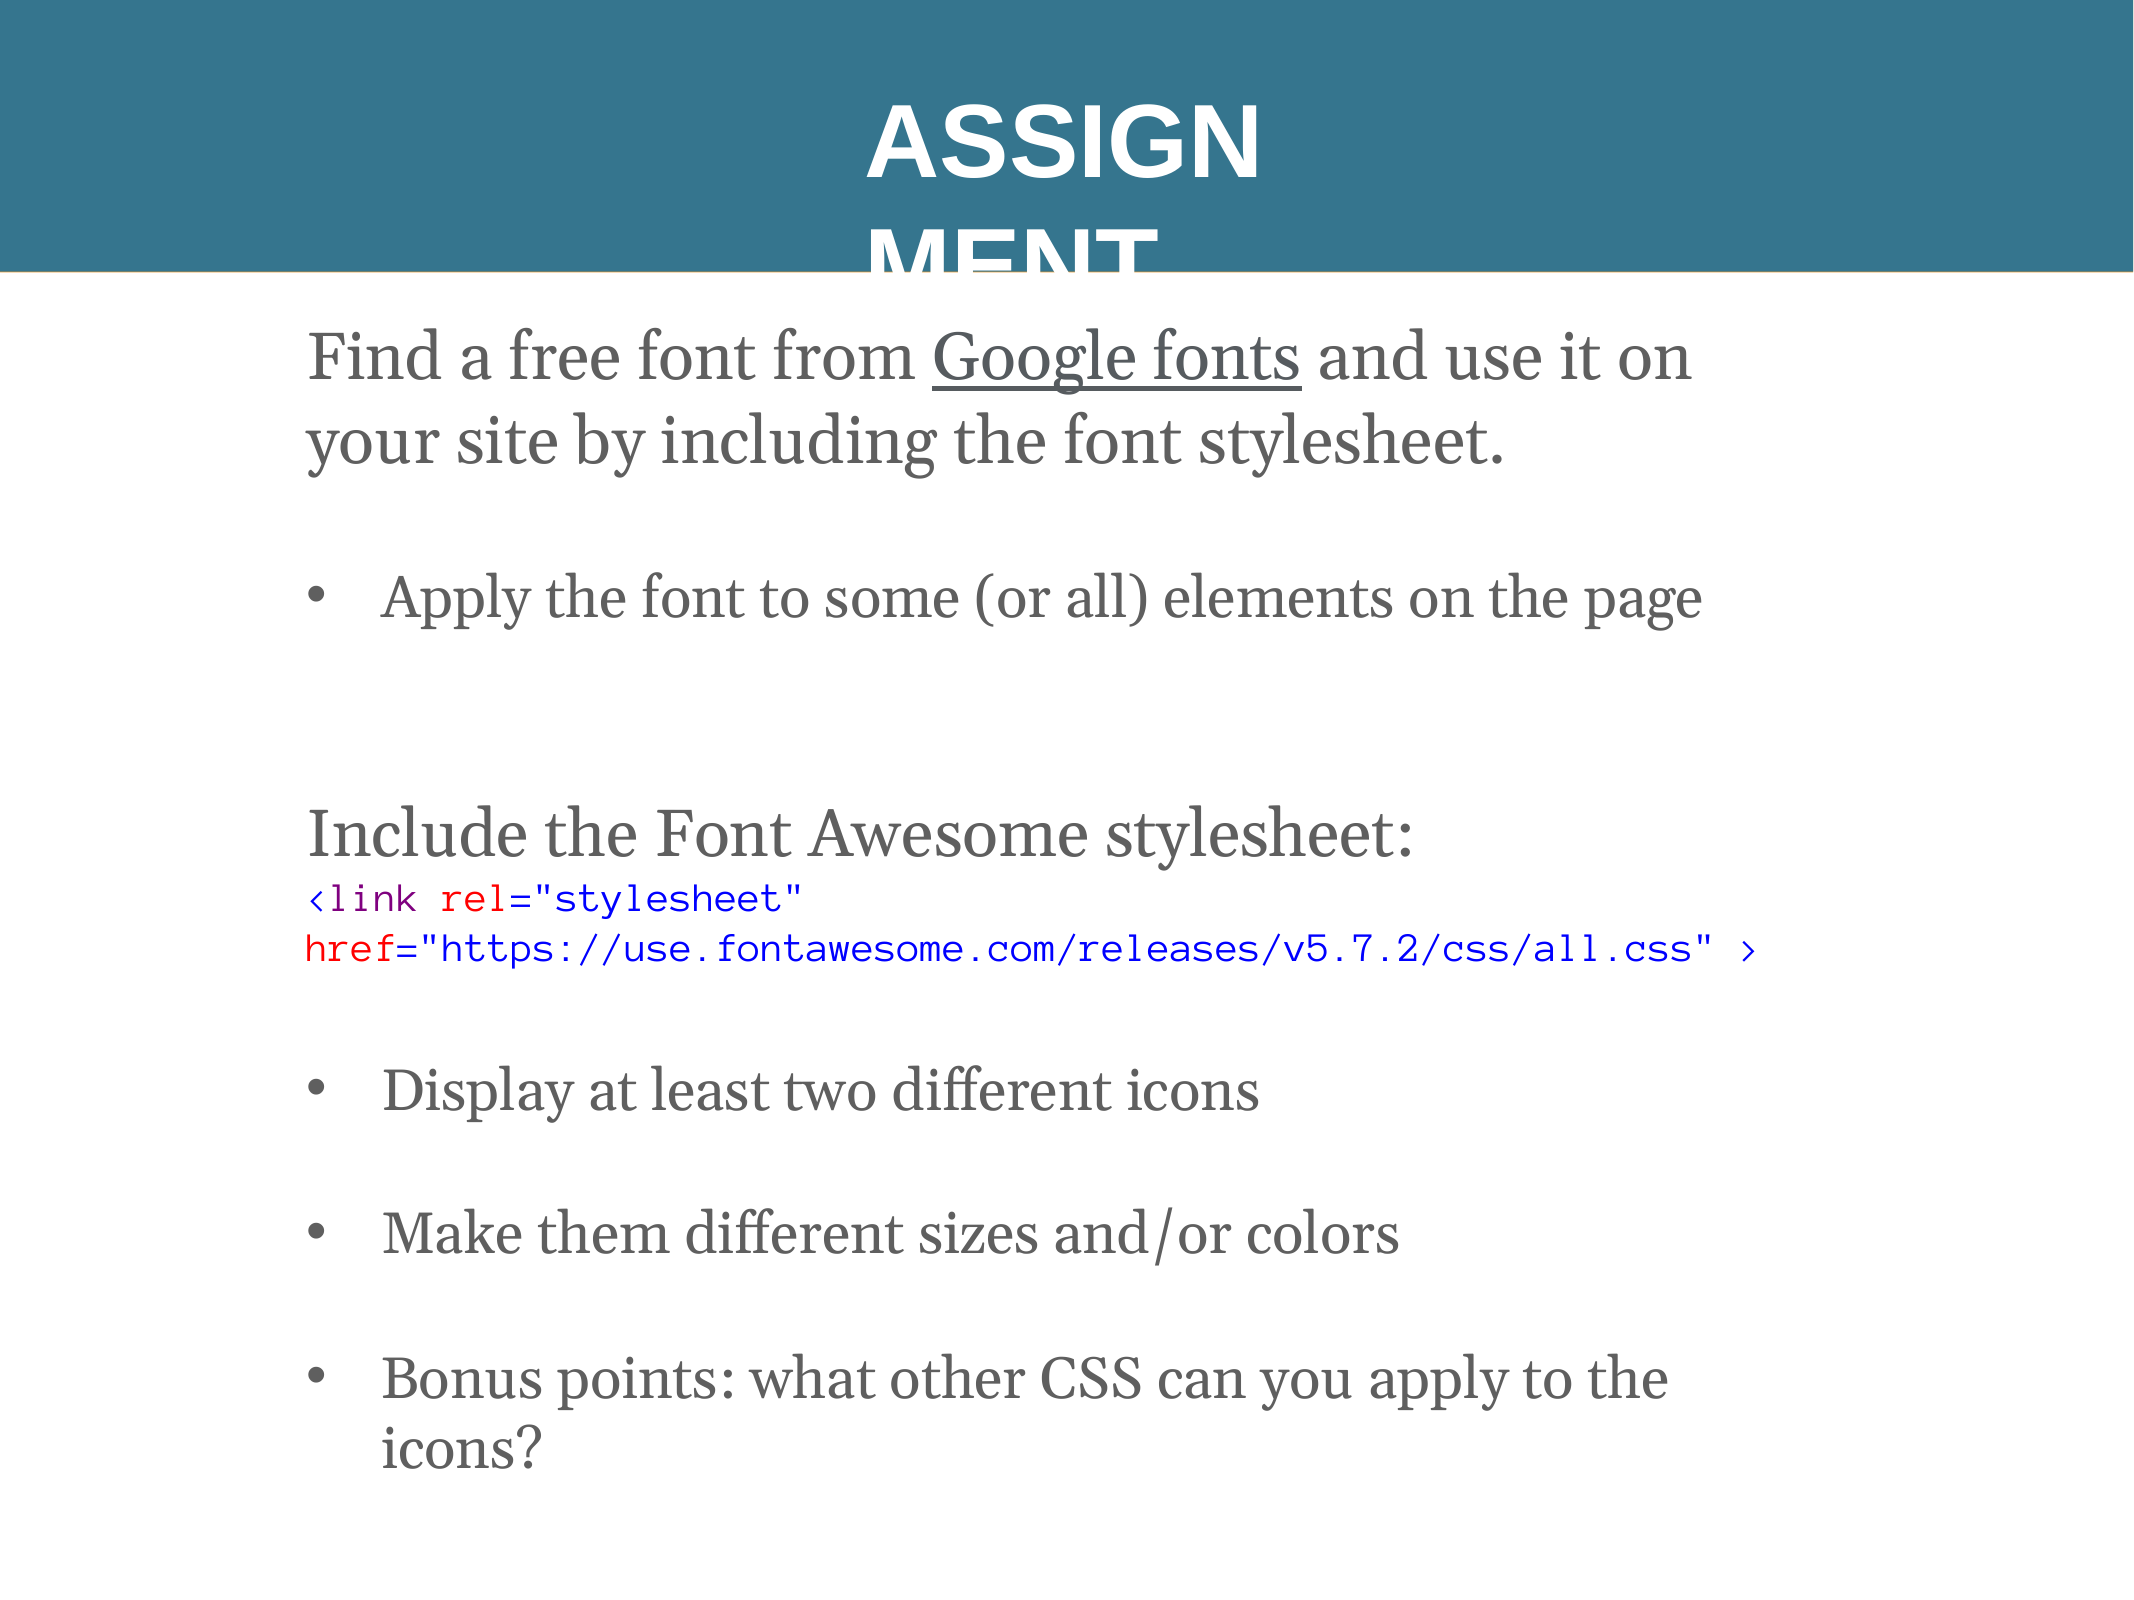

# ASSIGNMENT
Find a free font from Google fonts and use it on your site by including the font stylesheet.

Apply the font to some (or all) elements on the page

Include the Font Awesome stylesheet:
<link rel="stylesheet" href="https://use.fontawesome.com/releases/v5.7.2/css/all.css" >

Display at least two different icons

Make them different sizes and/or colors

Bonus points: what other CSS can you apply to the icons?